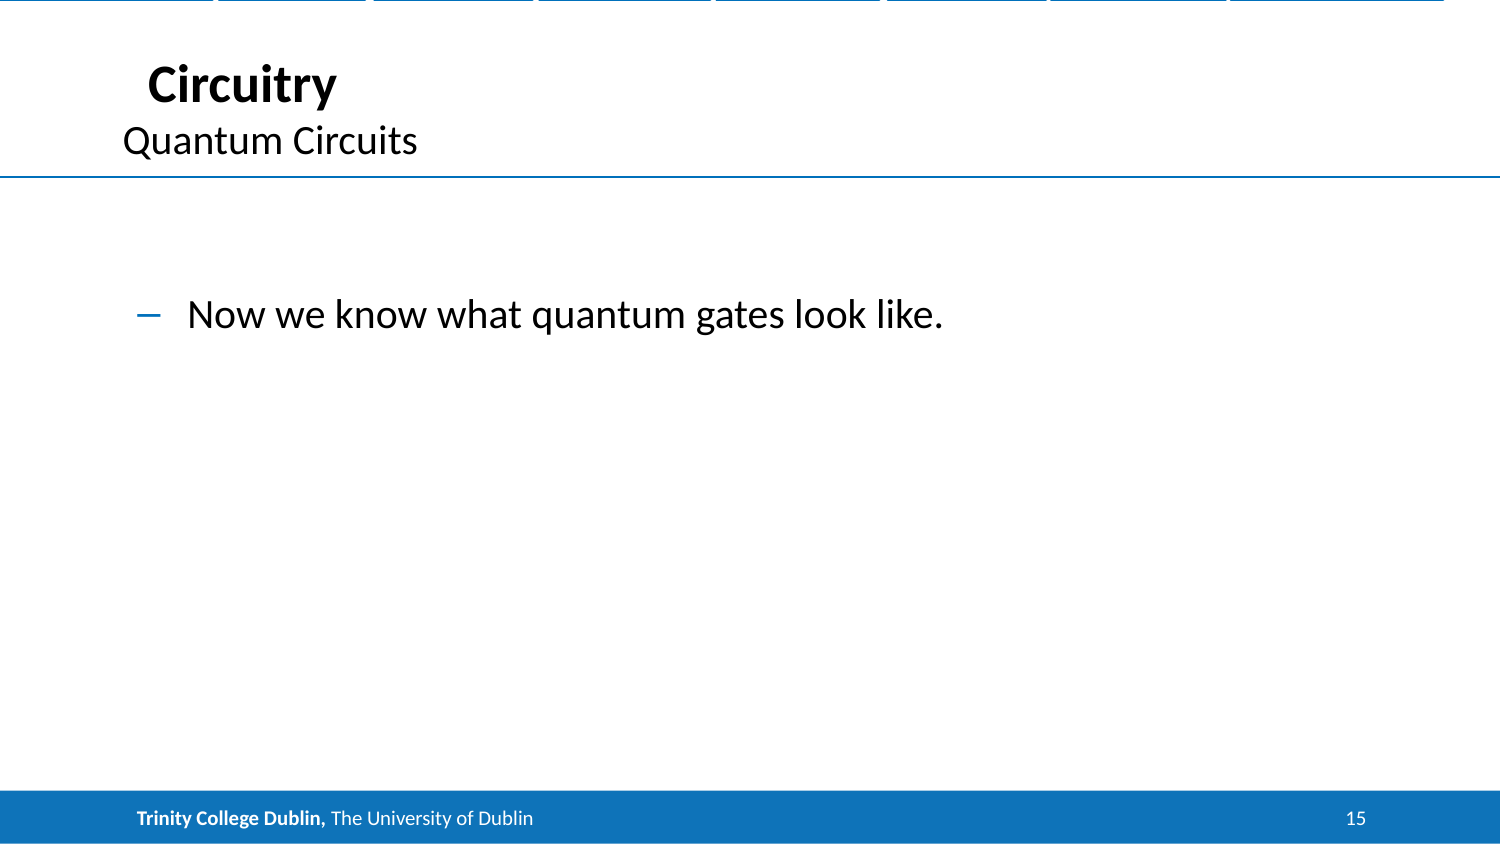

Introduction & background
The Circuits
Data Encoding
Quantum
    Run
Classical
   Run
Results
   Future
   Work
Conclusion
# Circuitry
Quantum Circuits

Now we know what quantum gates look like.

Trinity College Dublin, The University of Dublin